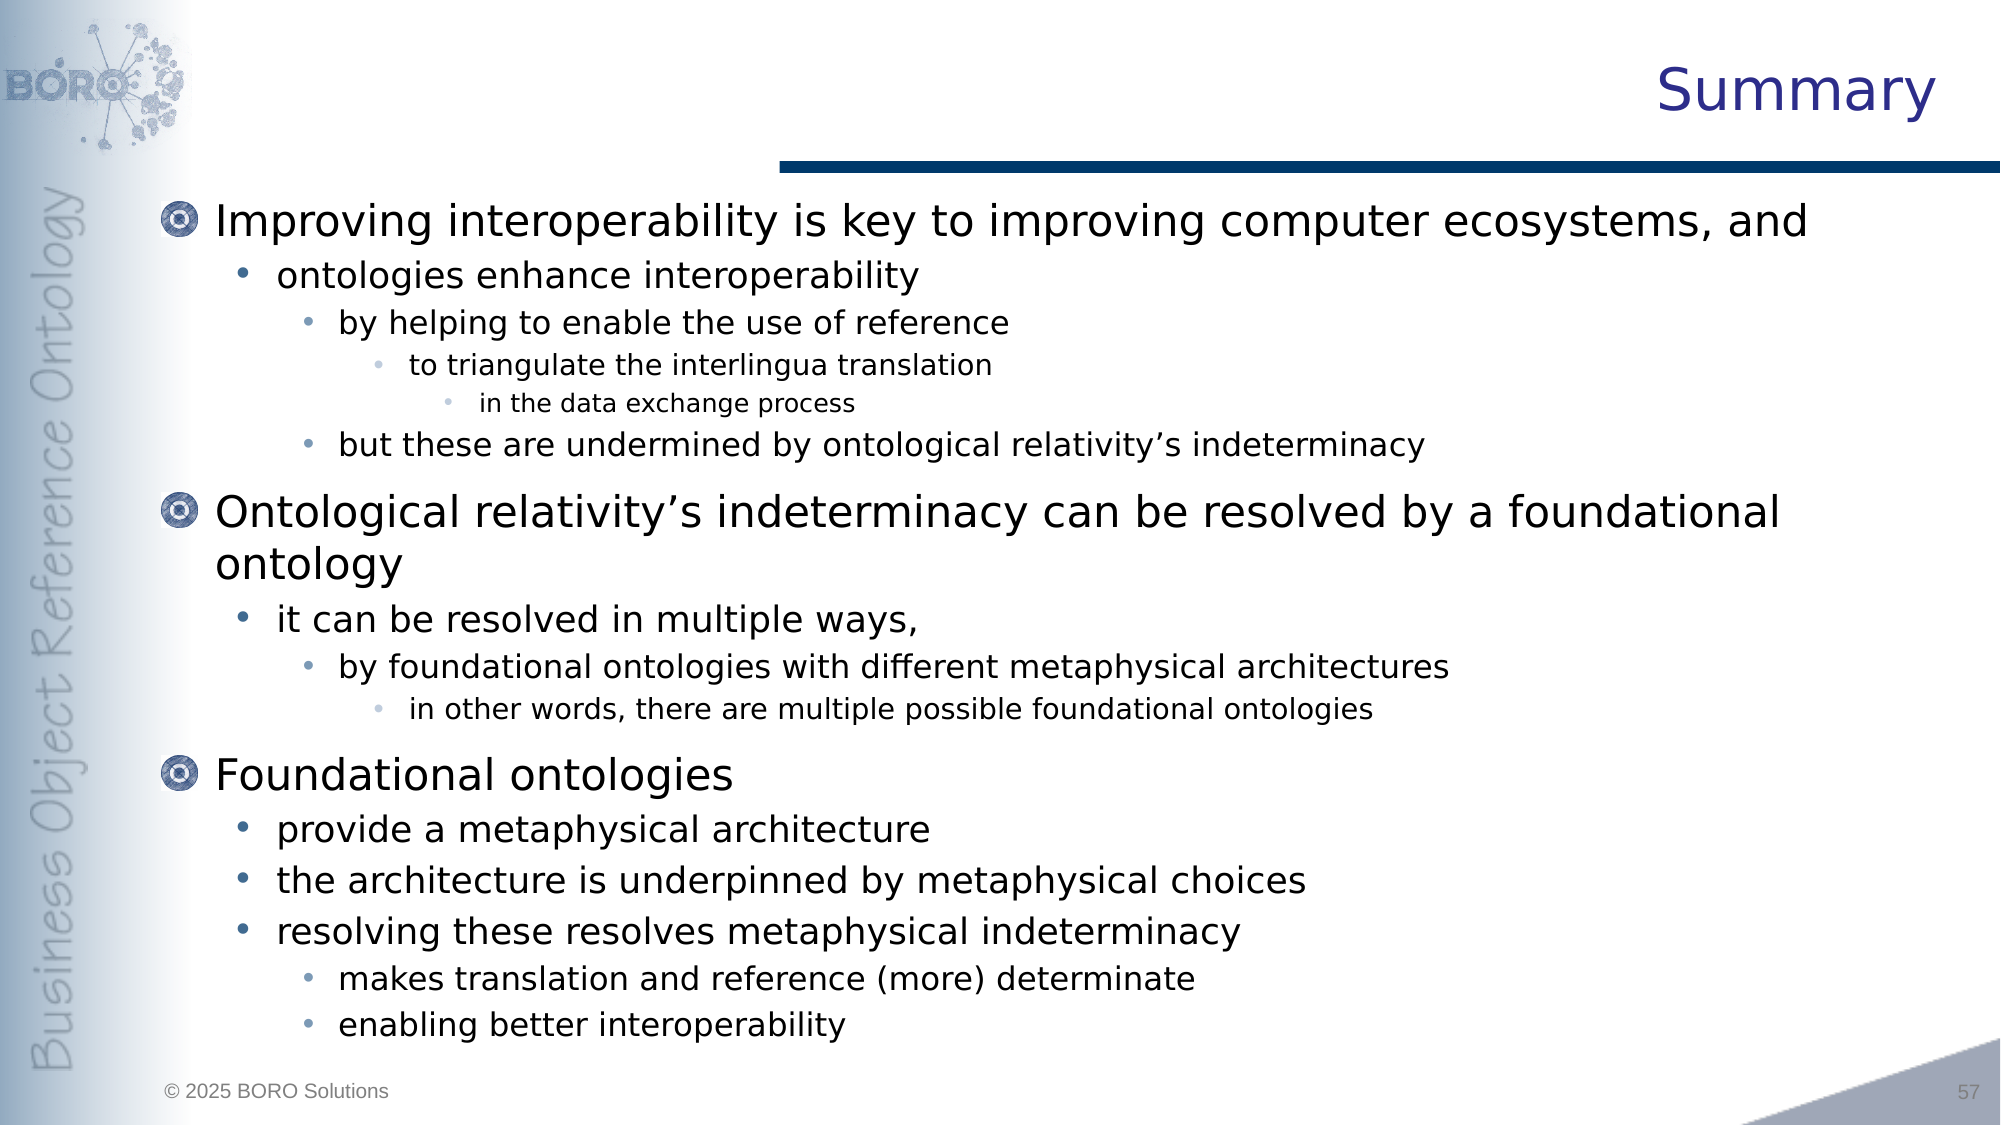

# Summary
Improving interoperability is key to improving computer ecosystems, and
ontologies enhance interoperability
by helping to enable the use of reference
to triangulate the interlingua translation
in the data exchange process
but these are undermined by ontological relativity’s indeterminacy
Ontological relativity’s indeterminacy can be resolved by a foundational ontology
it can be resolved in multiple ways,
by foundational ontologies with different metaphysical architectures
in other words, there are multiple possible foundational ontologies
Foundational ontologies
provide a metaphysical architecture
the architecture is underpinned by metaphysical choices
resolving these resolves metaphysical indeterminacy
makes translation and reference (more) determinate
enabling better interoperability

57